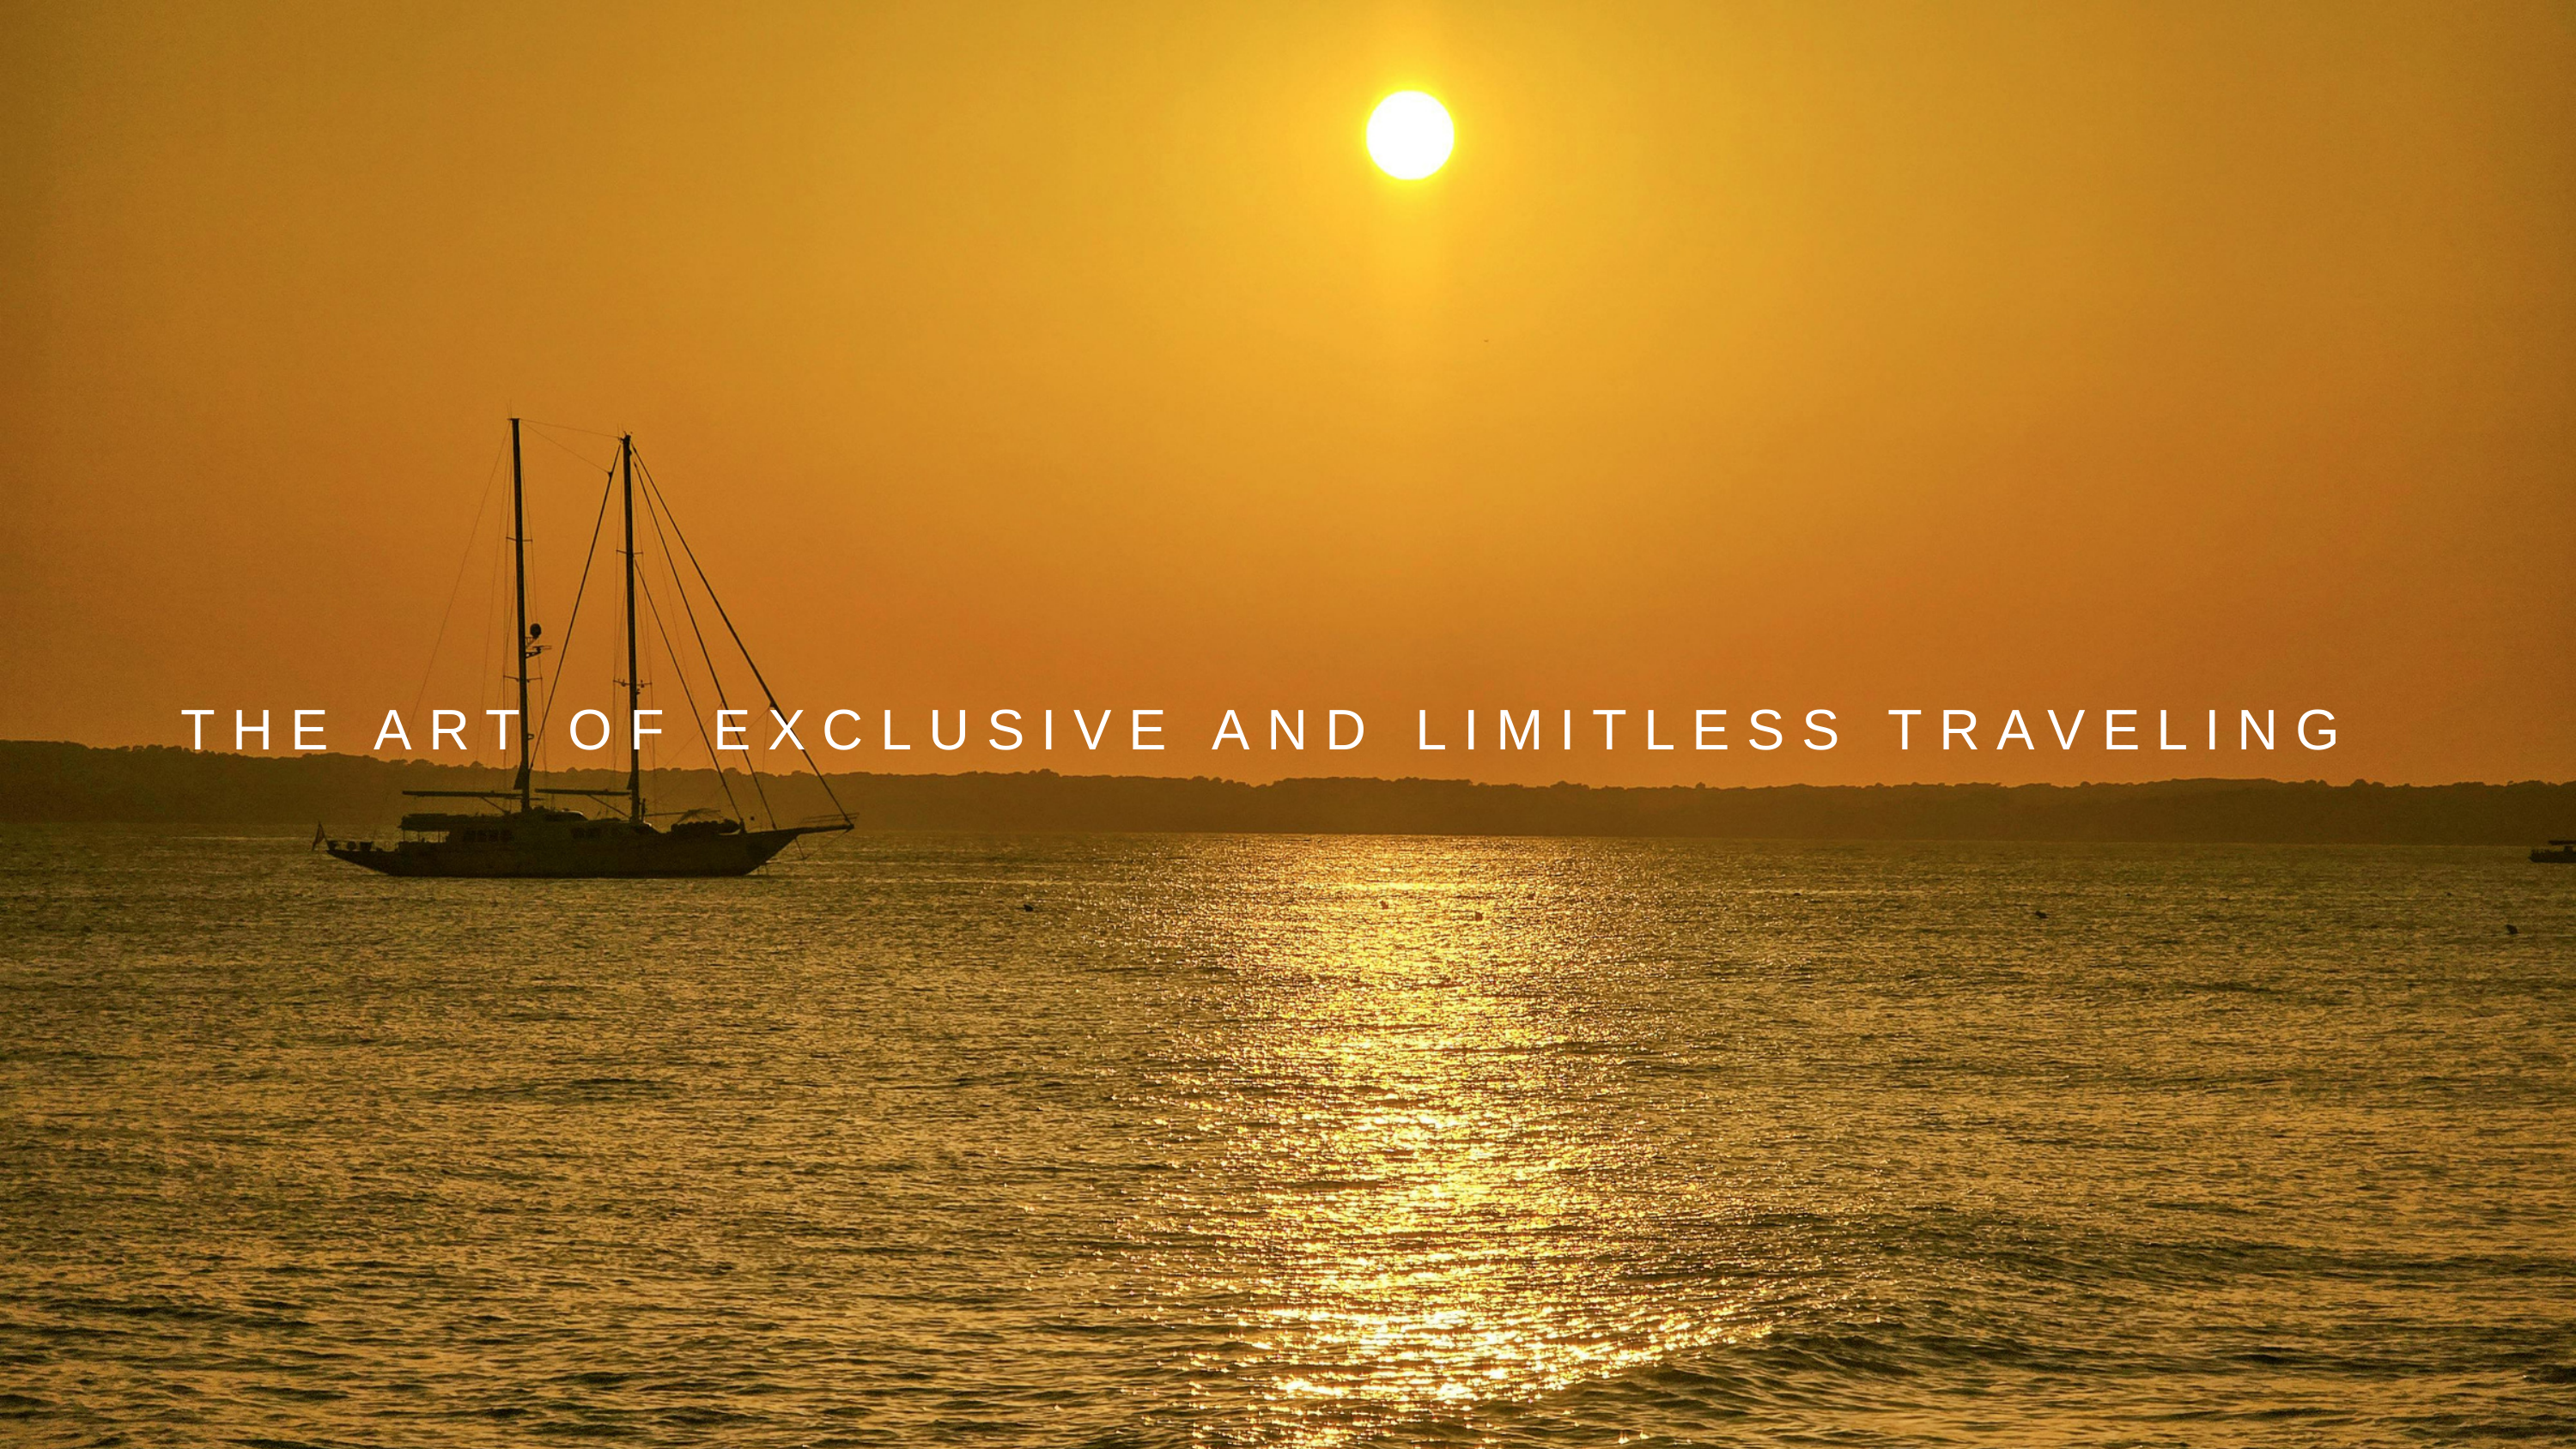

THE ART OF EXCLUSIVE AND LIMITLESS TRAVELING